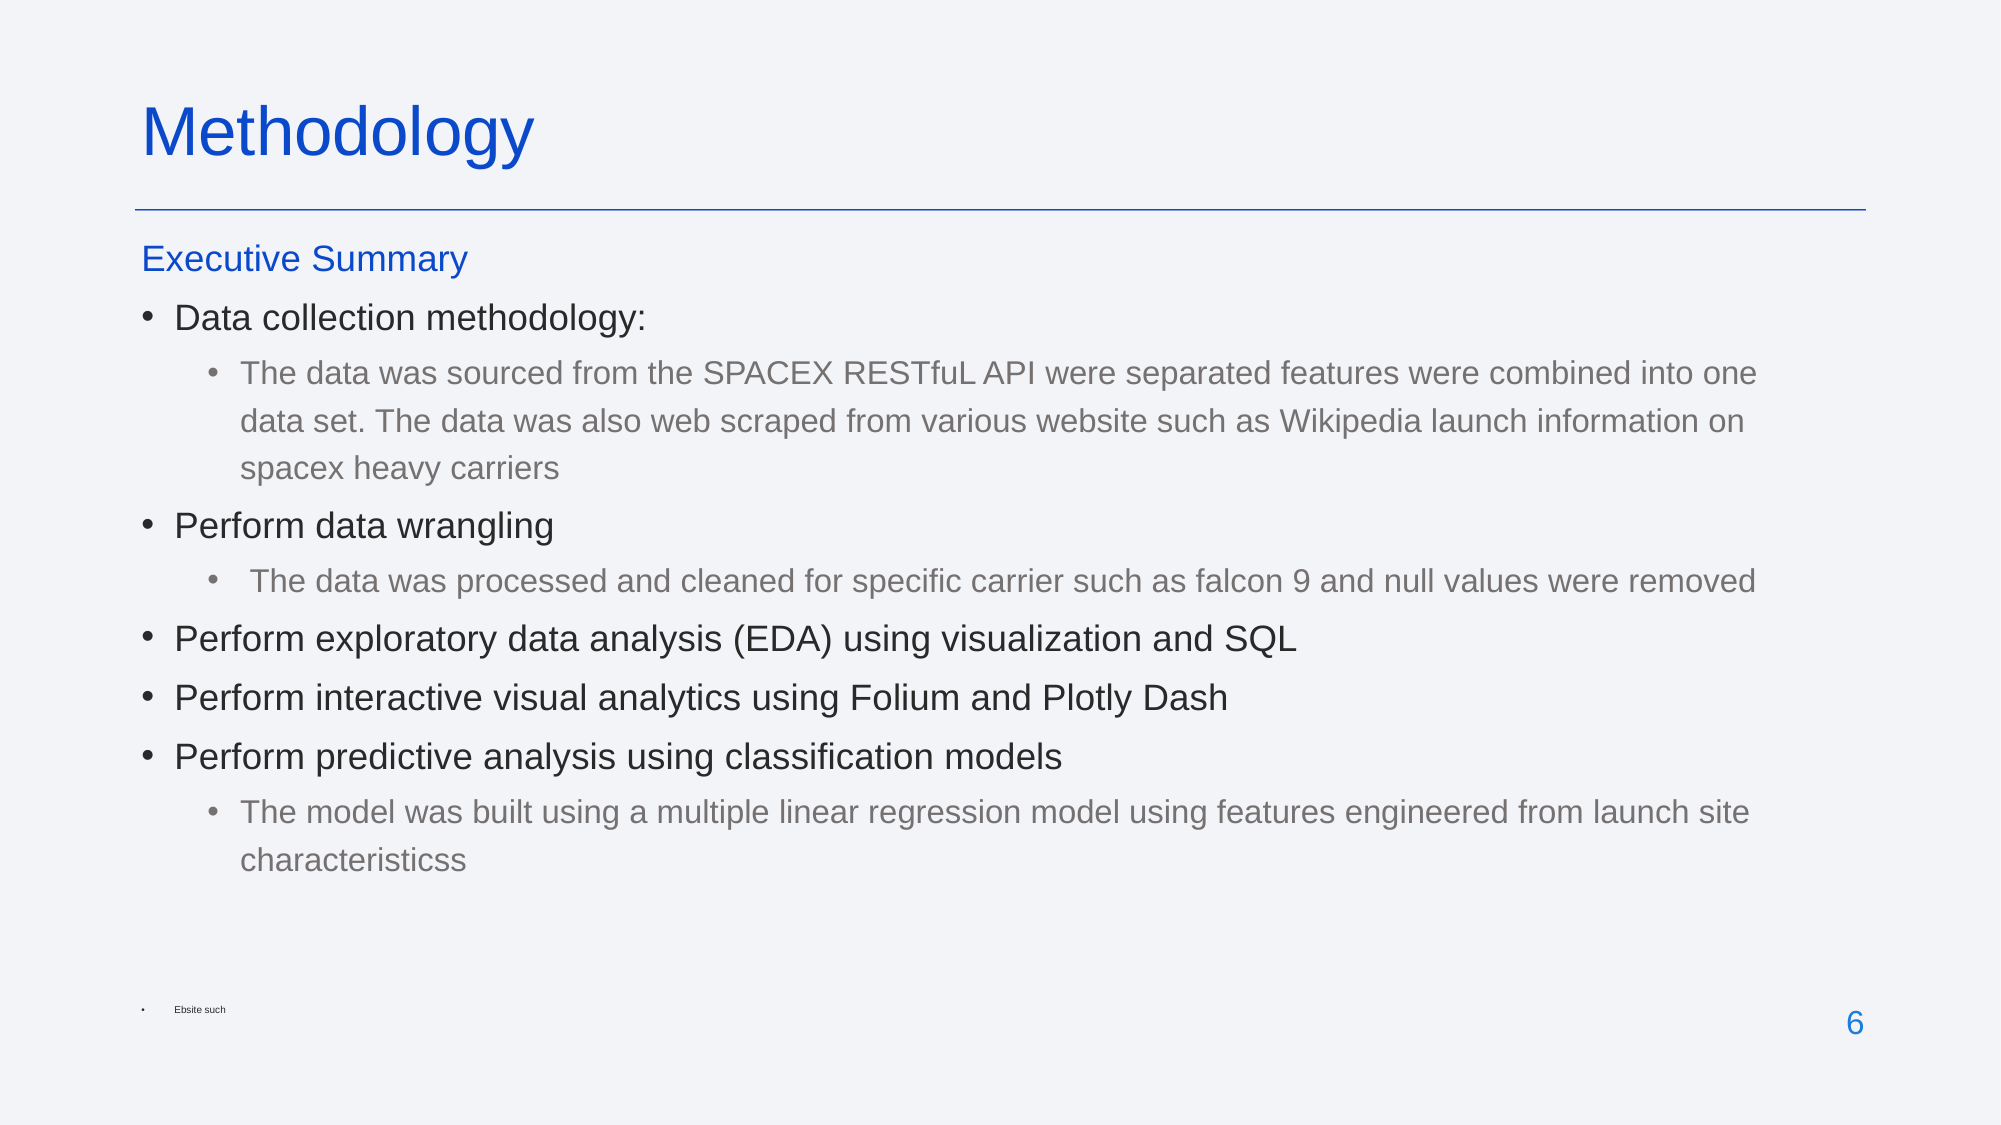

Methodology
Executive Summary
Data collection methodology:
The data was sourced from the SPACEX RESTfuL API were separated features were combined into one data set. The data was also web scraped from various website such as Wikipedia launch information on spacex heavy carriers
Perform data wrangling
 The data was processed and cleaned for specific carrier such as falcon 9 and null values were removed
Perform exploratory data analysis (EDA) using visualization and SQL
Perform interactive visual analytics using Folium and Plotly Dash
Perform predictive analysis using classification models
The model was built using a multiple linear regression model using features engineered from launch site characteristicss

Ebsite such
6